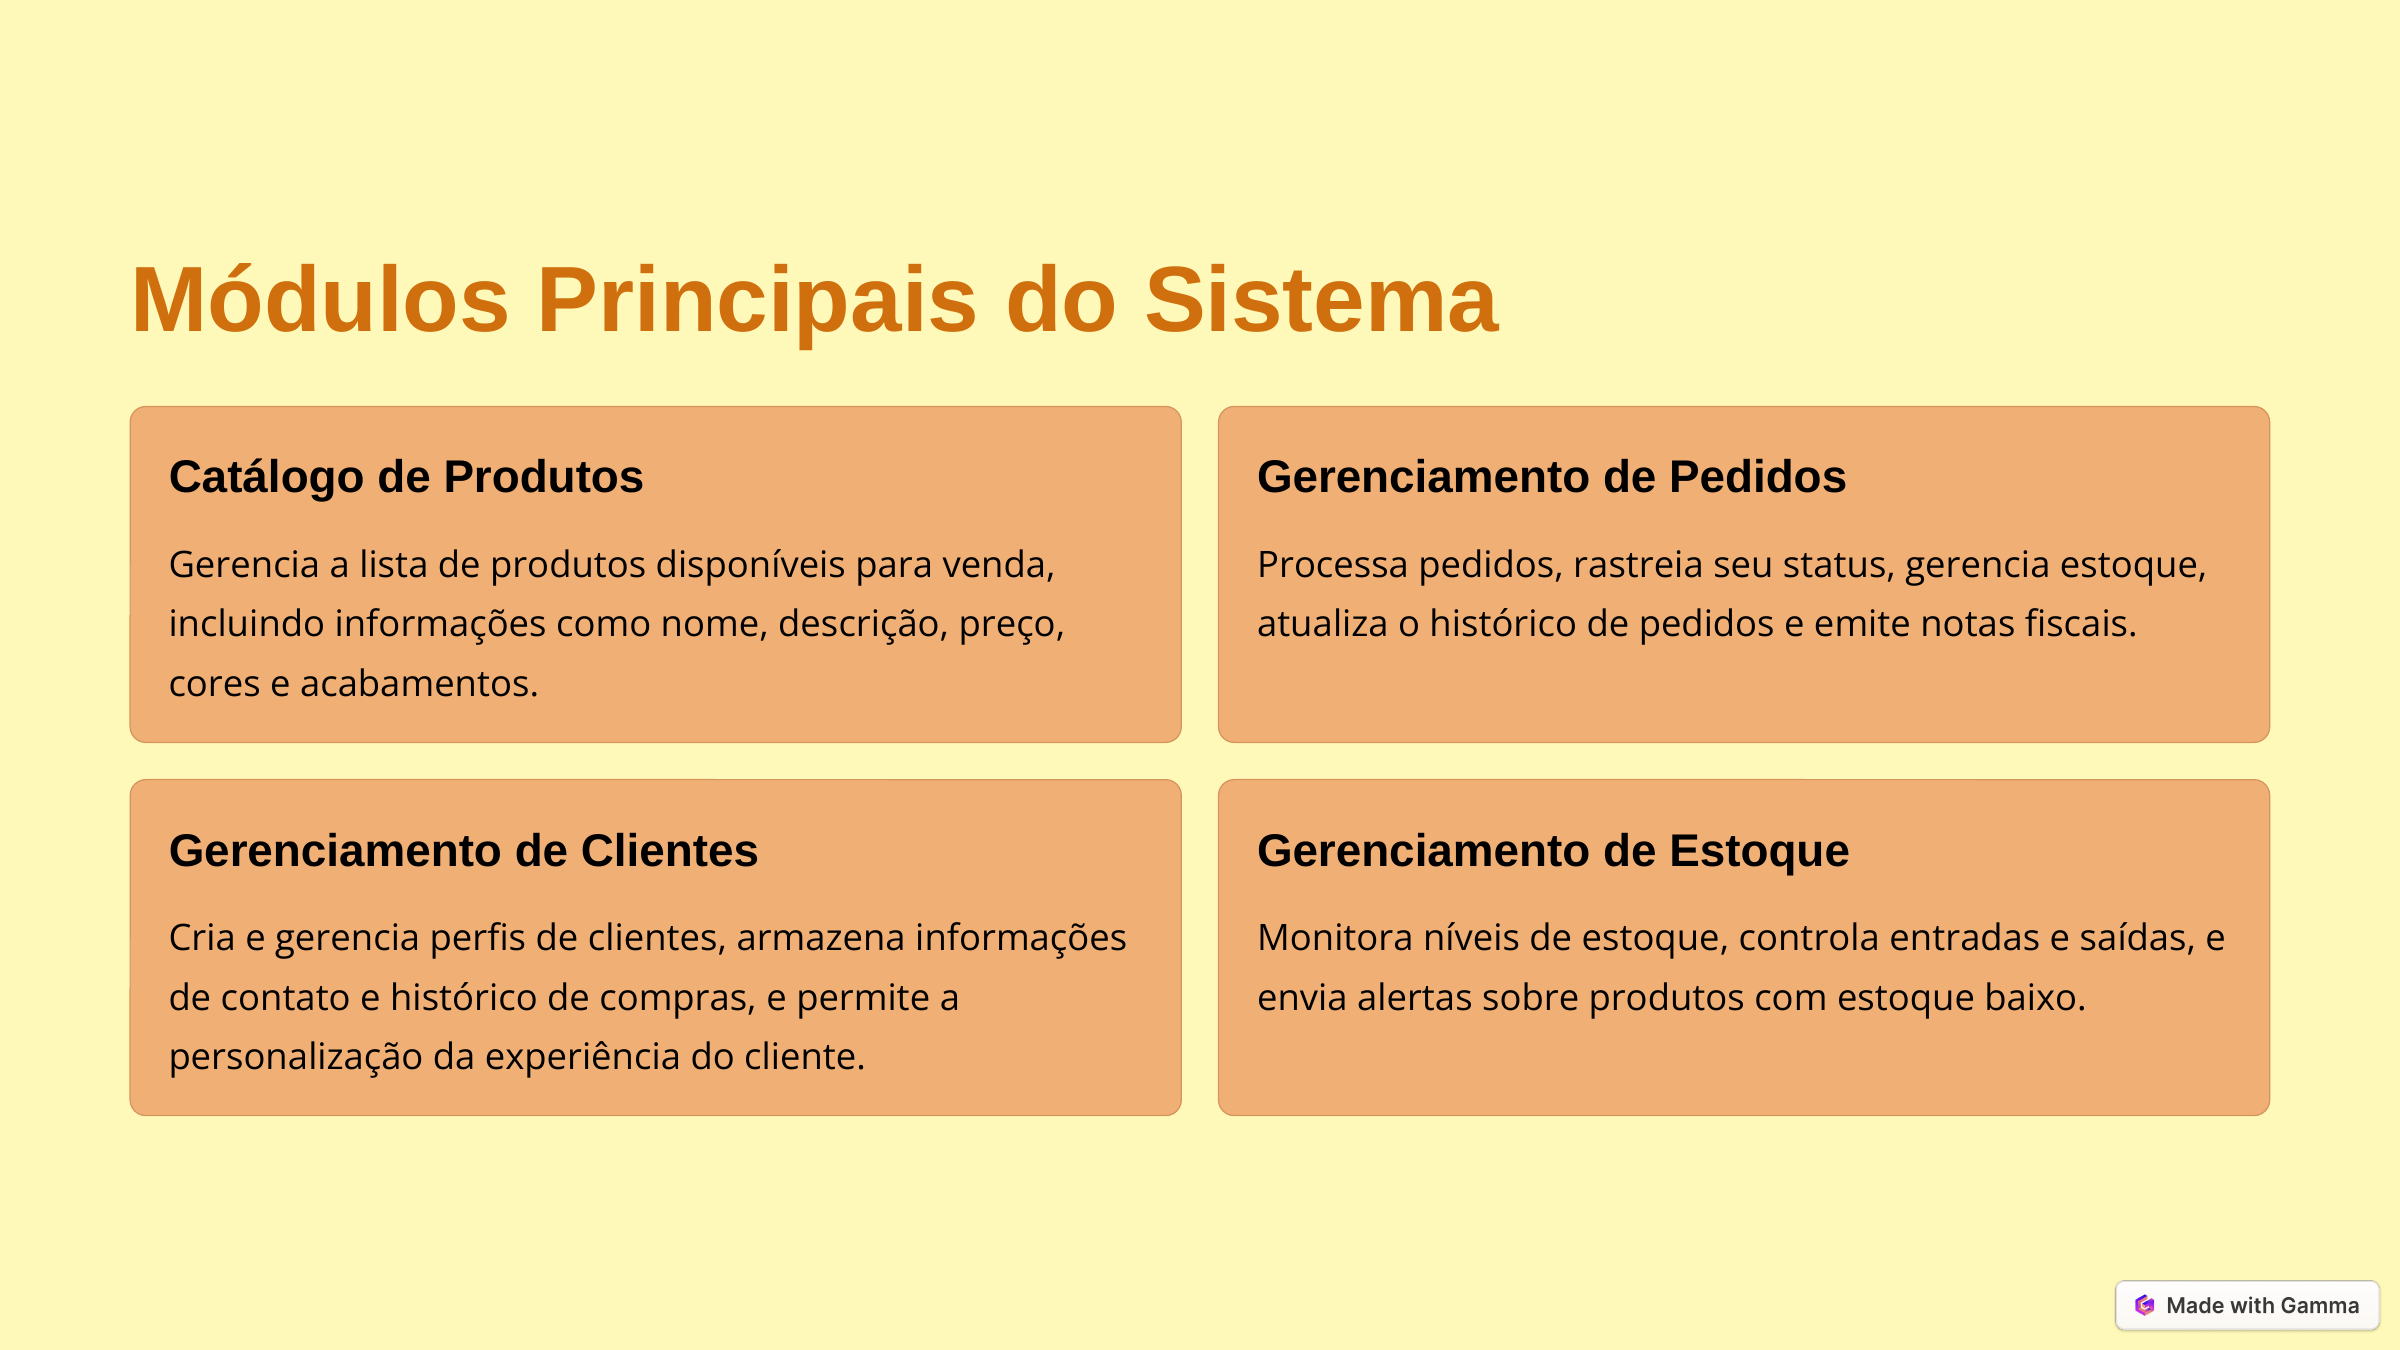

Módulos Principais do Sistema

Catálogo de Produtos
Gerenciamento de Pedidos
Gerencia a lista de produtos disponíveis para venda, incluindo informações como nome, descrição, preço, cores e acabamentos.
Processa pedidos, rastreia seu status, gerencia estoque, atualiza o histórico de pedidos e emite notas fiscais.

Gerenciamento de Clientes
Gerenciamento de Estoque
Cria e gerencia perfis de clientes, armazena informações de contato e histórico de compras, e permite a personalização da experiência do cliente.
Monitora níveis de estoque, controla entradas e saídas, e envia alertas sobre produtos com estoque baixo.